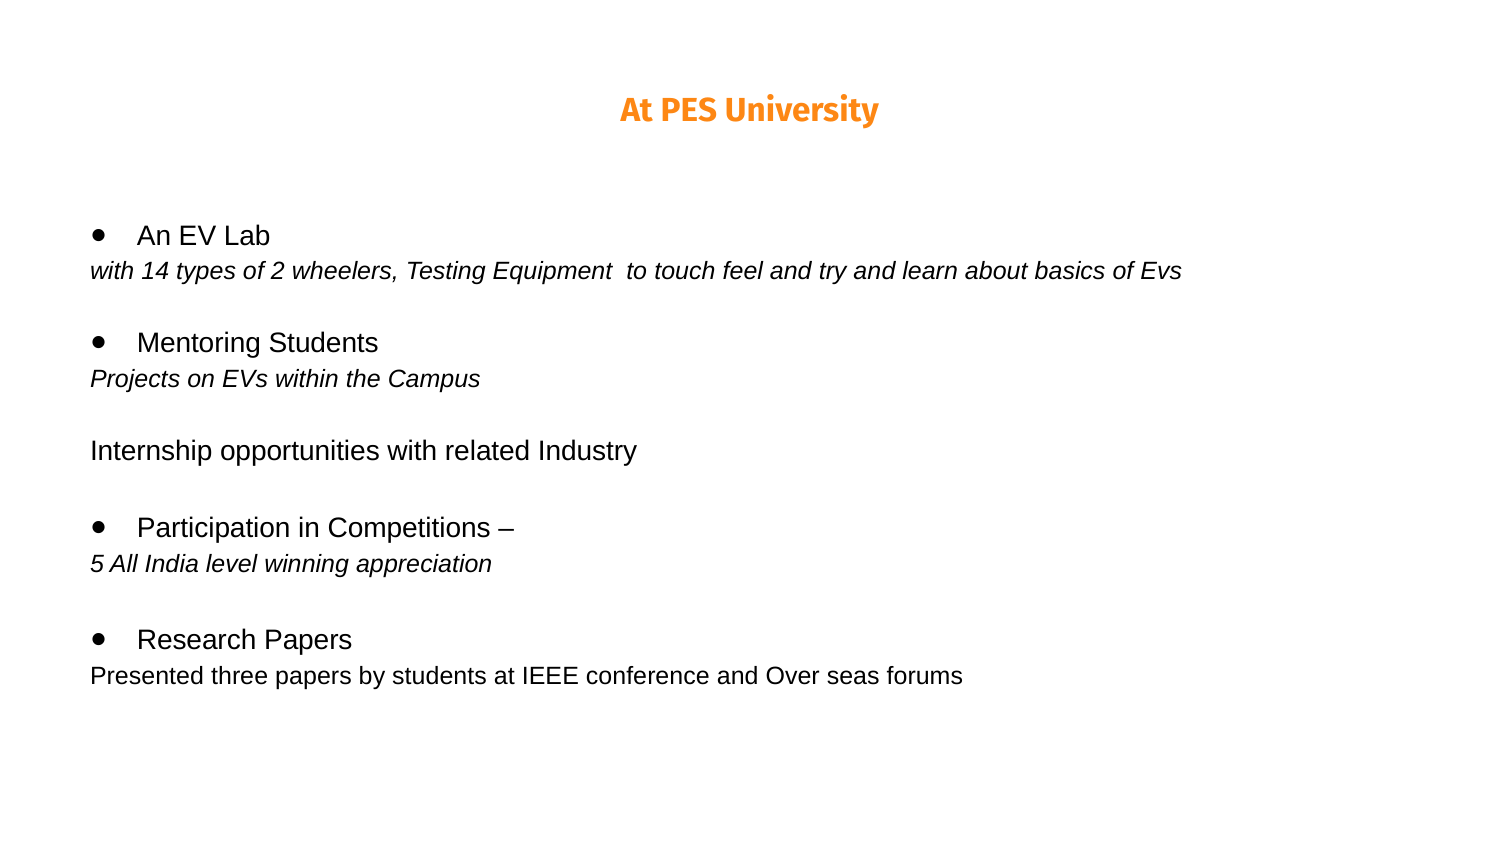

# At PES University
An EV Lab
with 14 types of 2 wheelers, Testing Equipment  to touch feel and try and learn about basics of Evs

Mentoring Students
Projects on EVs within the Campus

Internship opportunities with related Industry

Participation in Competitions –
5 All India level winning appreciation

Research Papers
Presented three papers by students at IEEE conference and Over seas forums